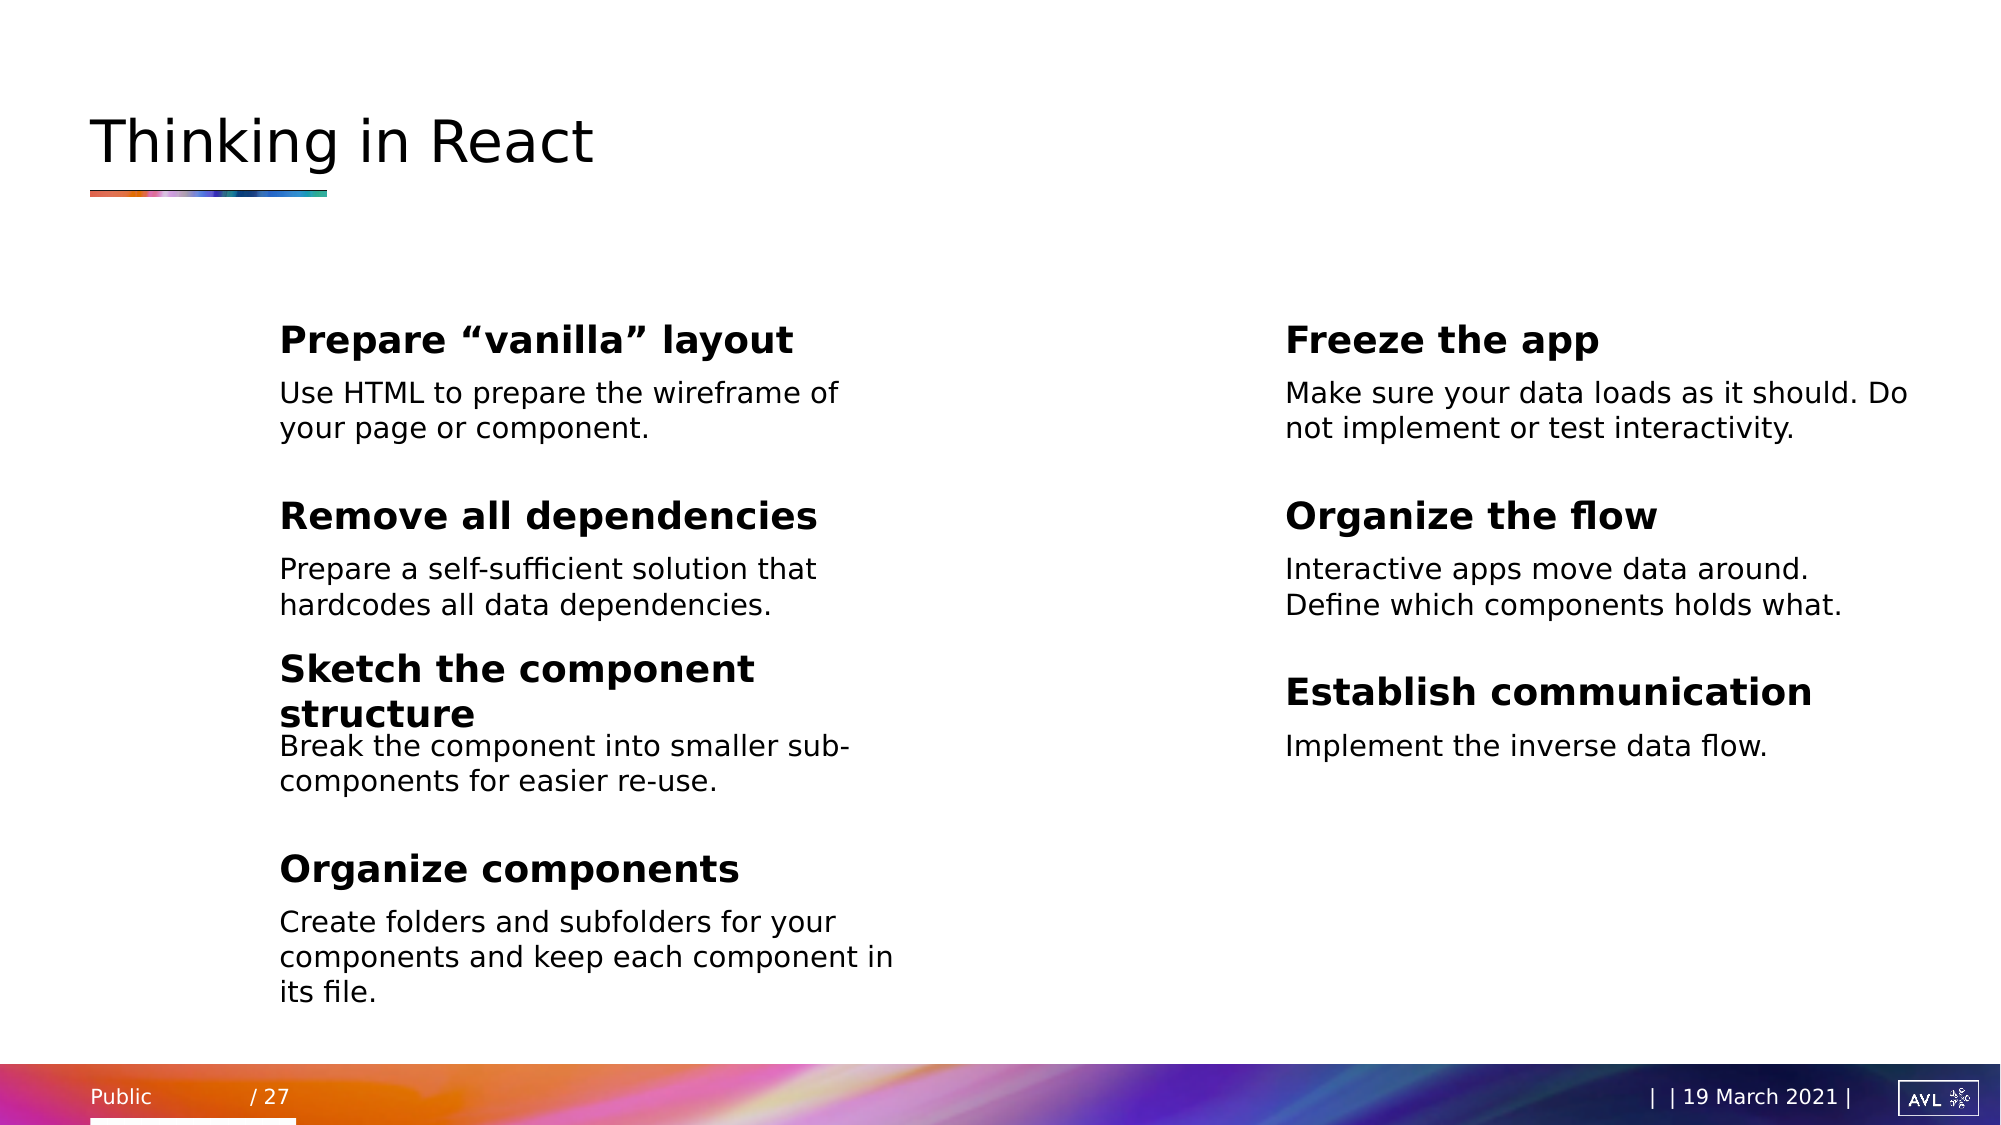

# Thinking in React

Prepare “vanilla” layout
Freeze the app
Use HTML to prepare the wireframe of your page or component.
Make sure your data loads as it should. Do not implement or test interactivity.

Remove all dependencies
Organize the flow
Prepare a self-sufficient solution that hardcodes all data dependencies.
Interactive apps move data around. Define which components holds what.

Sketch the component structure
Establish communication
Break the component into smaller sub-components for easier re-use.
Implement the inverse data flow.

Organize components
Create folders and subfolders for your components and keep each component in its file.